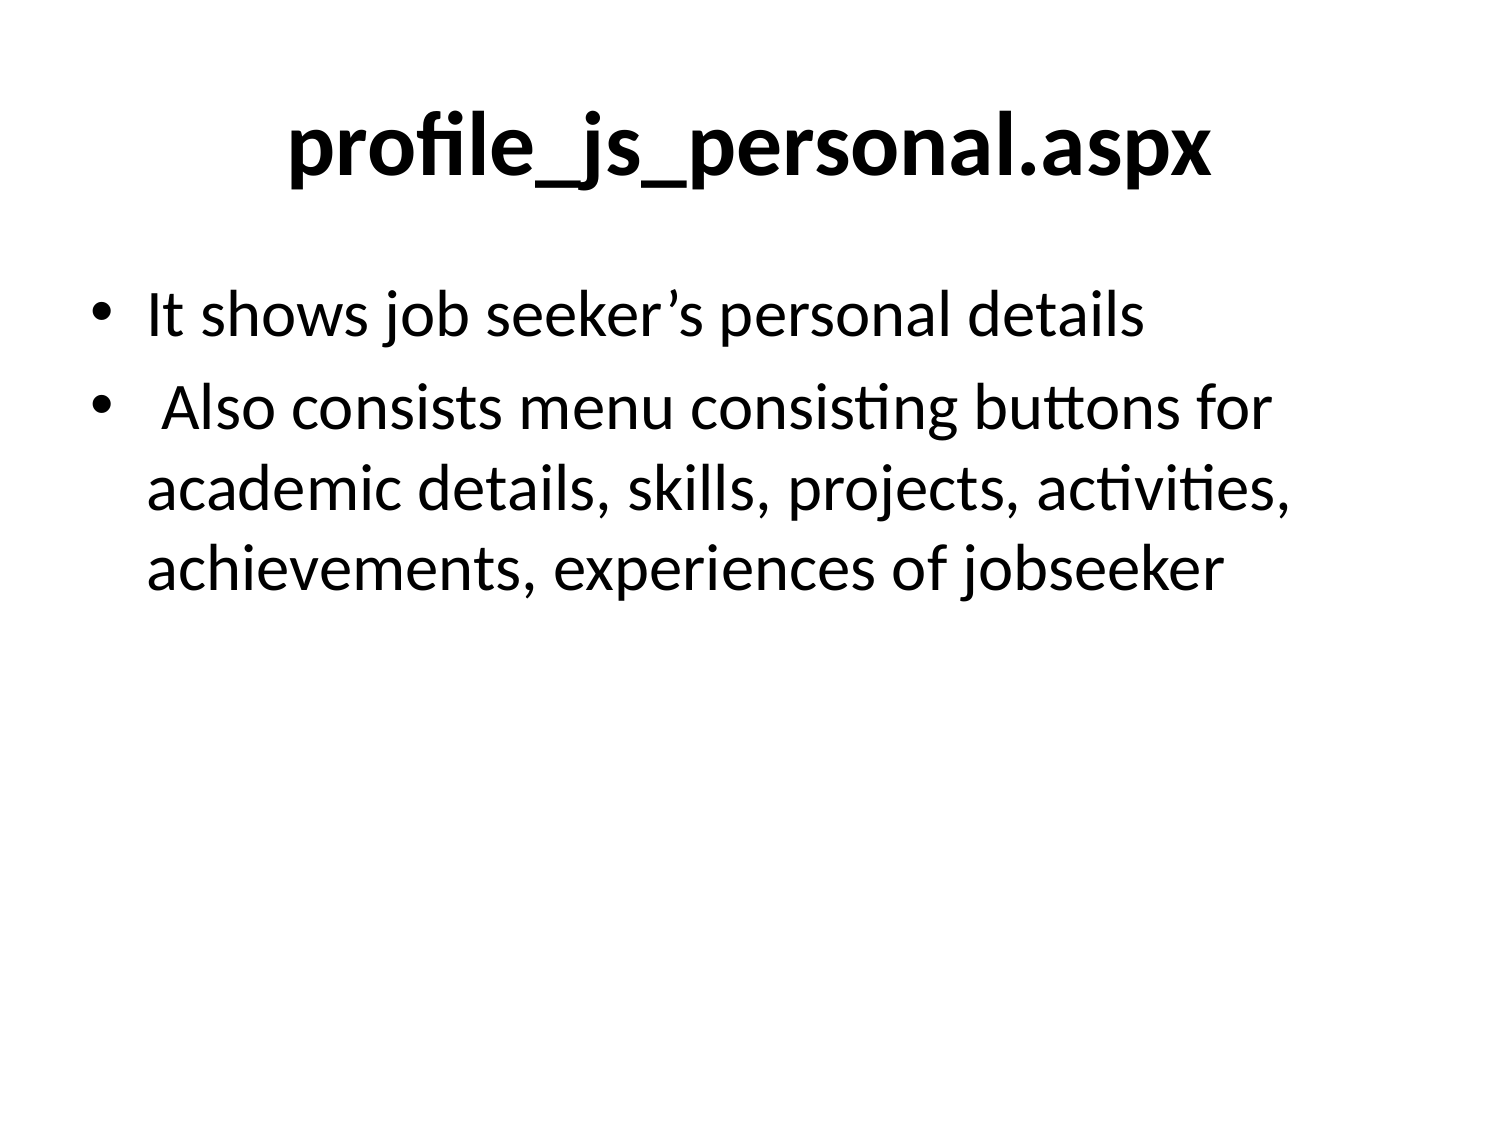

# profile_js_personal.aspx
It shows job seeker’s personal details
 Also consists menu consisting buttons for academic details, skills, projects, activities, achievements, experiences of jobseeker